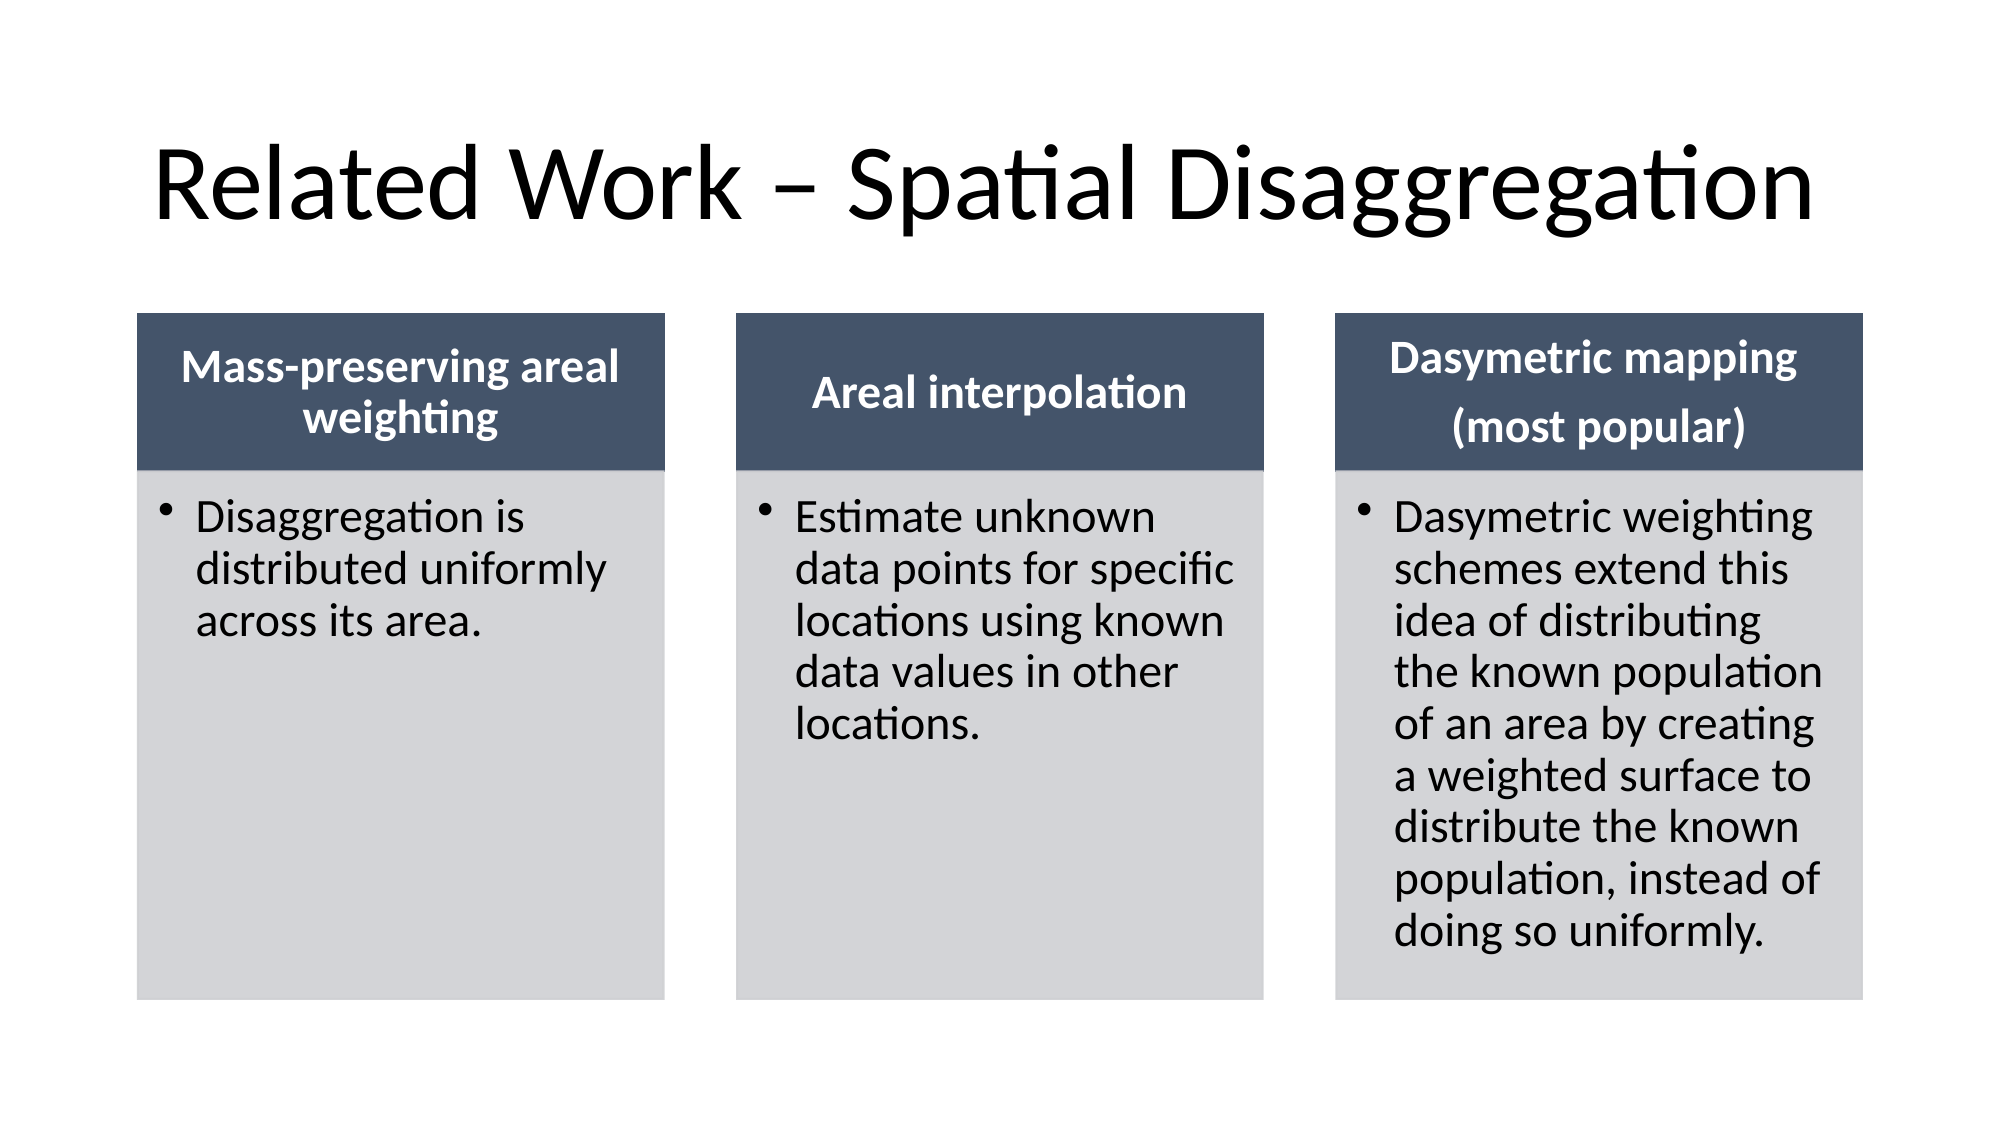

# Related Work – Spatial Disaggregation
Mass-preserving areal weighting
Disaggregation is distributed uniformly across its area.
Areal interpolation
Estimate unknown data points for specific locations using known data values in other locations.
Dasymetric mapping
(most popular)
Dasymetric weighting schemes extend this idea of distributing the known population of an area by creating a weighted surface to distribute the known population, instead of doing so uniformly.